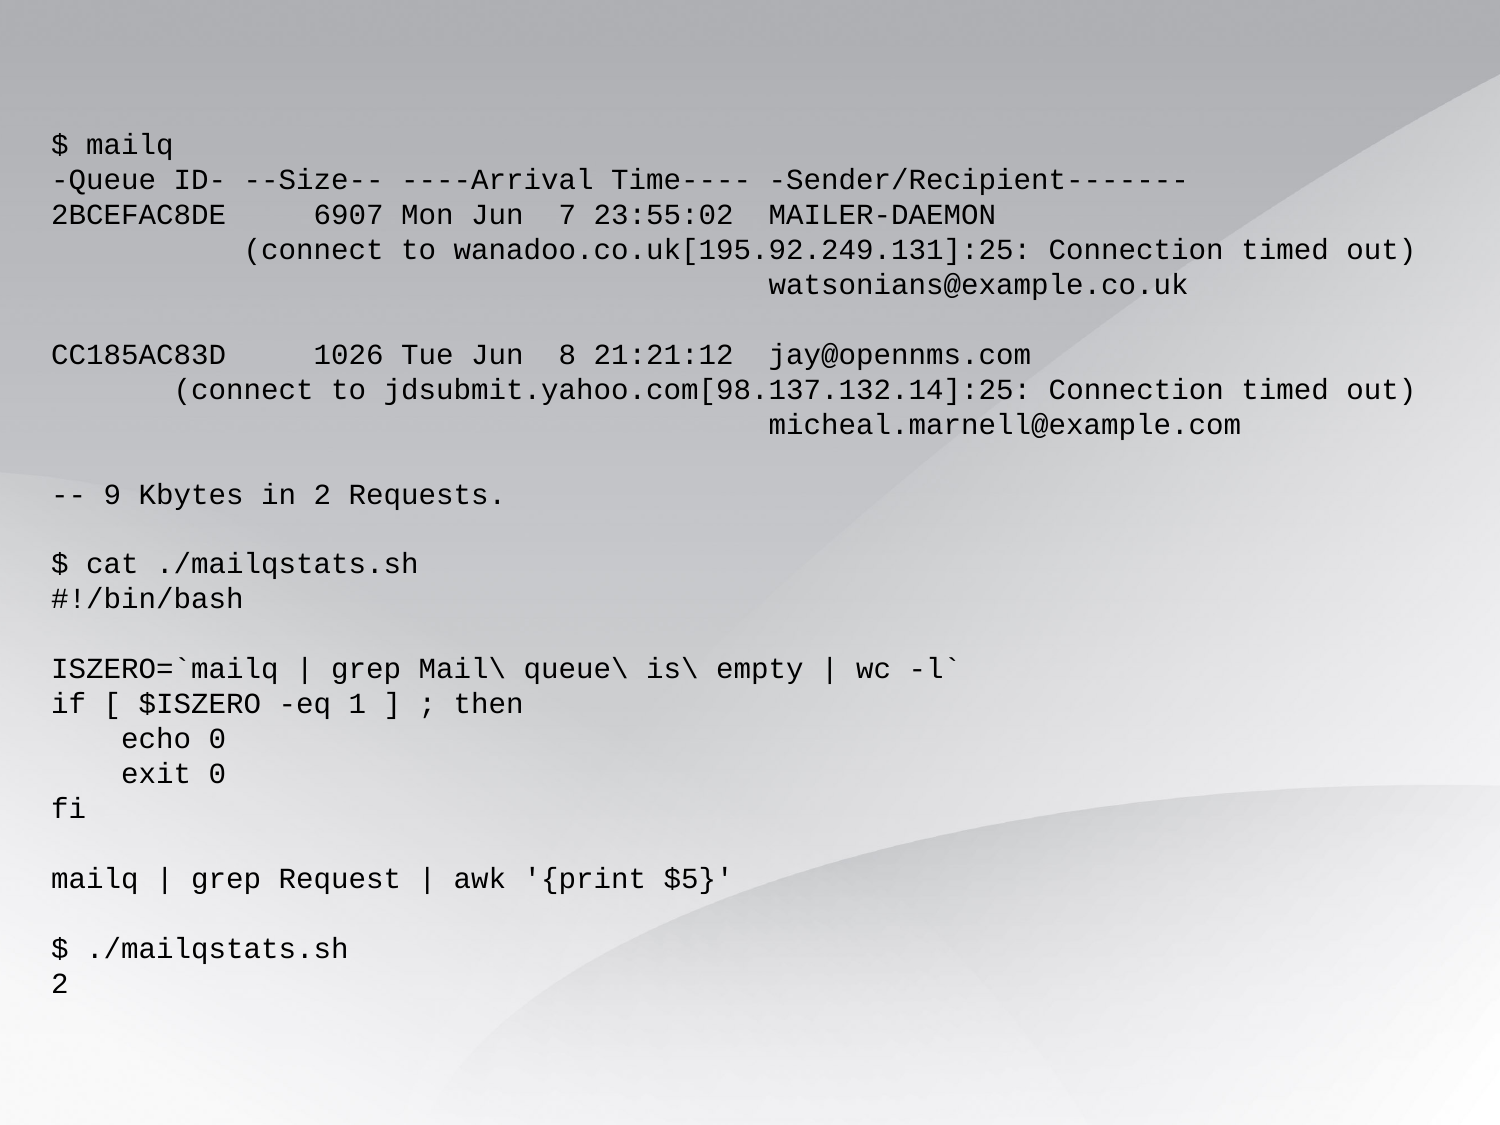

$ mailq
-Queue ID- --Size-- ----Arrival Time---- -Sender/Recipient-------
2BCEFAC8DE     6907 Mon Jun  7 23:55:02  MAILER-DAEMON
           (connect to wanadoo.co.uk[195.92.249.131]:25: Connection timed out)
                                         watsonians@example.co.uk

CC185AC83D     1026 Tue Jun  8 21:21:12  jay@opennms.com
       (connect to jdsubmit.yahoo.com[98.137.132.14]:25: Connection timed out)
                                         micheal.marnell@example.com

-- 9 Kbytes in 2 Requests.

$ cat ./mailqstats.sh
#!/bin/bash

ISZERO=`mailq | grep Mail\ queue\ is\ empty | wc -l`
if [ $ISZERO -eq 1 ] ; then
    echo 0
    exit 0
fi

mailq | grep Request | awk '{print $5}'

$ ./mailqstats.sh
2